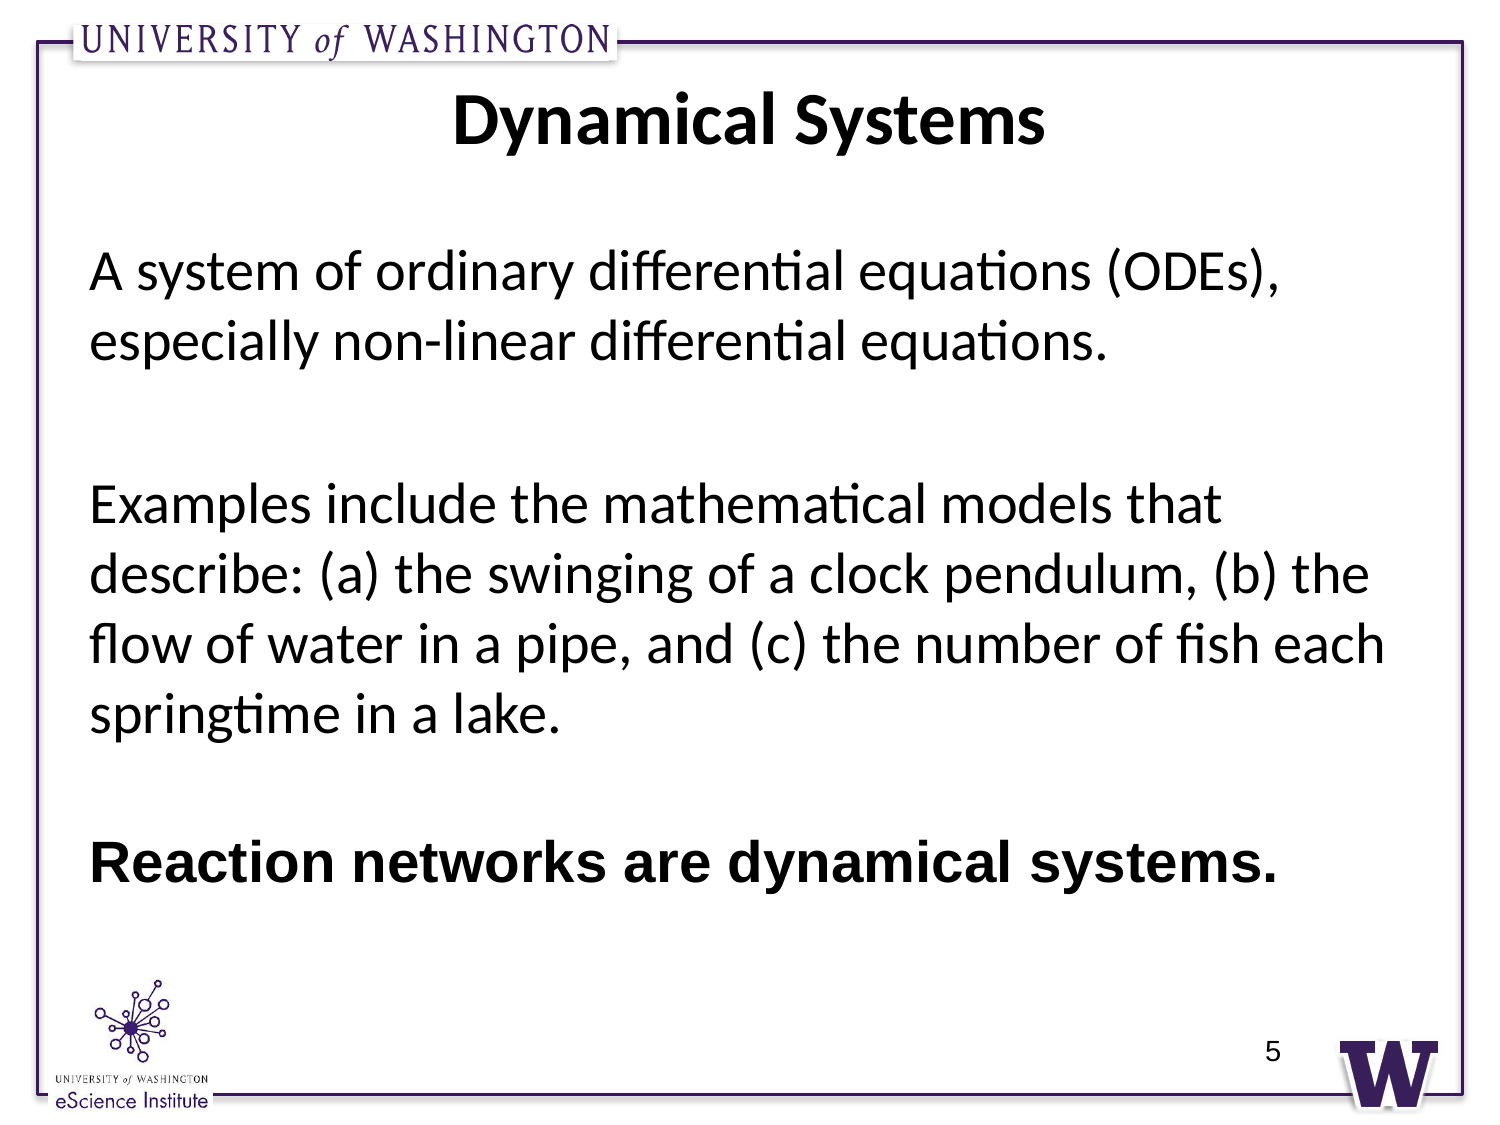

# Dynamical Systems
A system of ordinary differential equations (ODEs), especially non-linear differential equations.

Examples include the mathematical models that describe: (a) the swinging of a clock pendulum, (b) the flow of water in a pipe, and (c) the number of fish each springtime in a lake.
Reaction networks are dynamical systems.

5